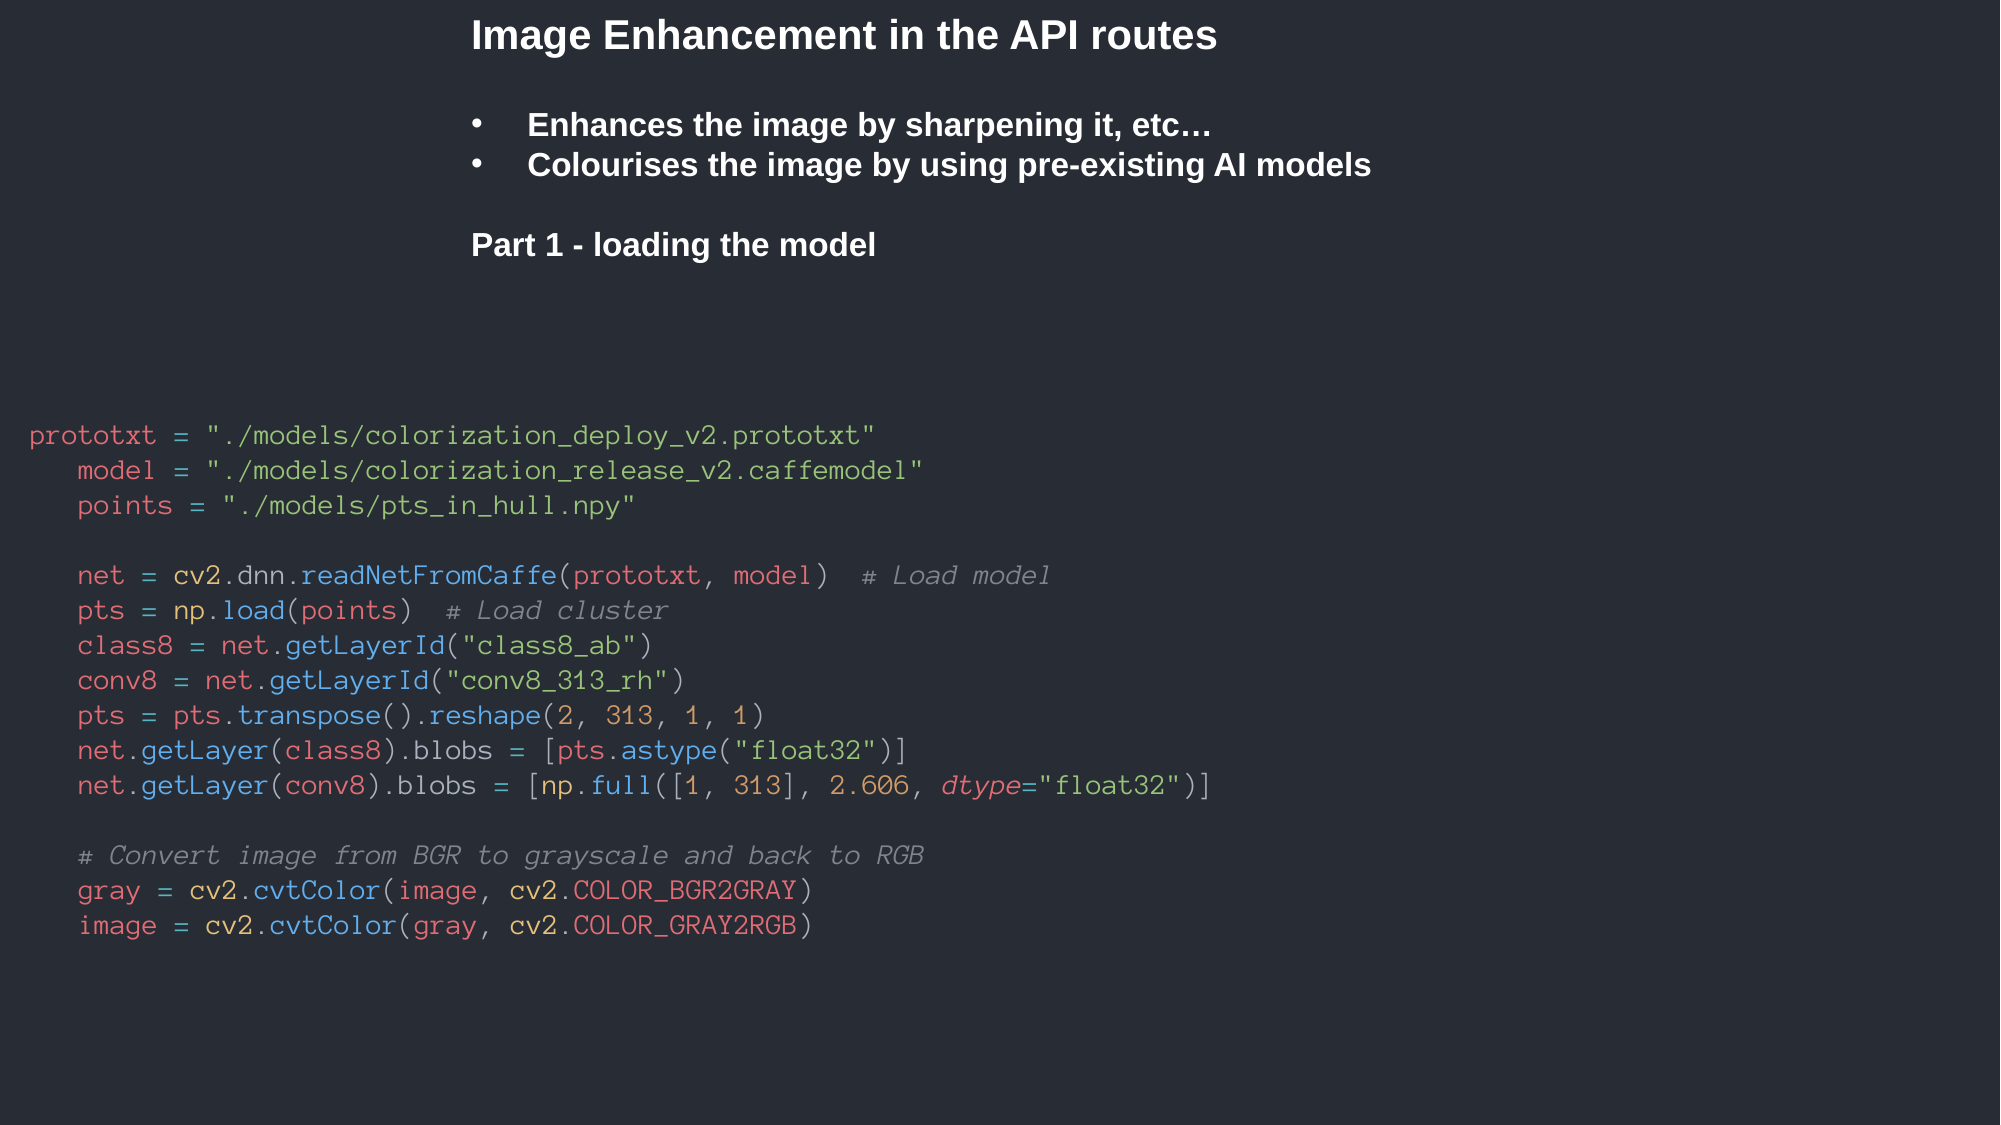

Image Enhancement in the API routes

Enhances the image by sharpening it, etc…
Colourises the image by using pre-existing AI models

Part 1 - loading the model
 prototxt = "./models/colorization_deploy_v2.prototxt"
    model = "./models/colorization_release_v2.caffemodel"
    points = "./models/pts_in_hull.npy"

    net = cv2.dnn.readNetFromCaffe(prototxt, model)  # Load model
    pts = np.load(points)  # Load cluster
    class8 = net.getLayerId("class8_ab")
    conv8 = net.getLayerId("conv8_313_rh")
    pts = pts.transpose().reshape(2, 313, 1, 1)
    net.getLayer(class8).blobs = [pts.astype("float32")]
    net.getLayer(conv8).blobs = [np.full([1, 313], 2.606, dtype="float32")]

    # Convert image from BGR to grayscale and back to RGB
    gray = cv2.cvtColor(image, cv2.COLOR_BGR2GRAY)
    image = cv2.cvtColor(gray, cv2.COLOR_GRAY2RGB)